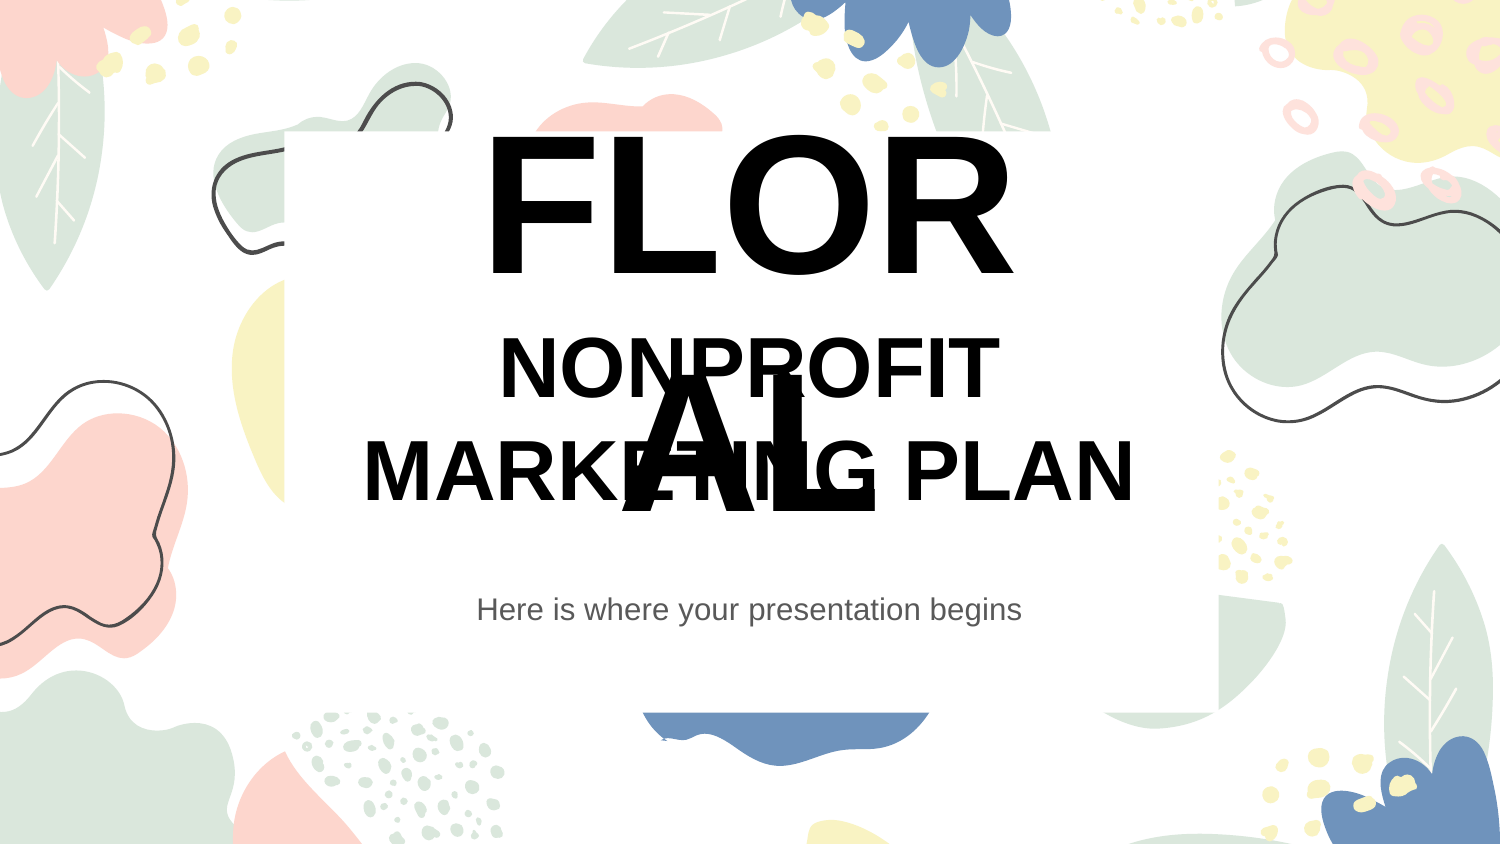

# FLORAL
NONPROFIT MARKETING PLAN
Here is where your presentation begins